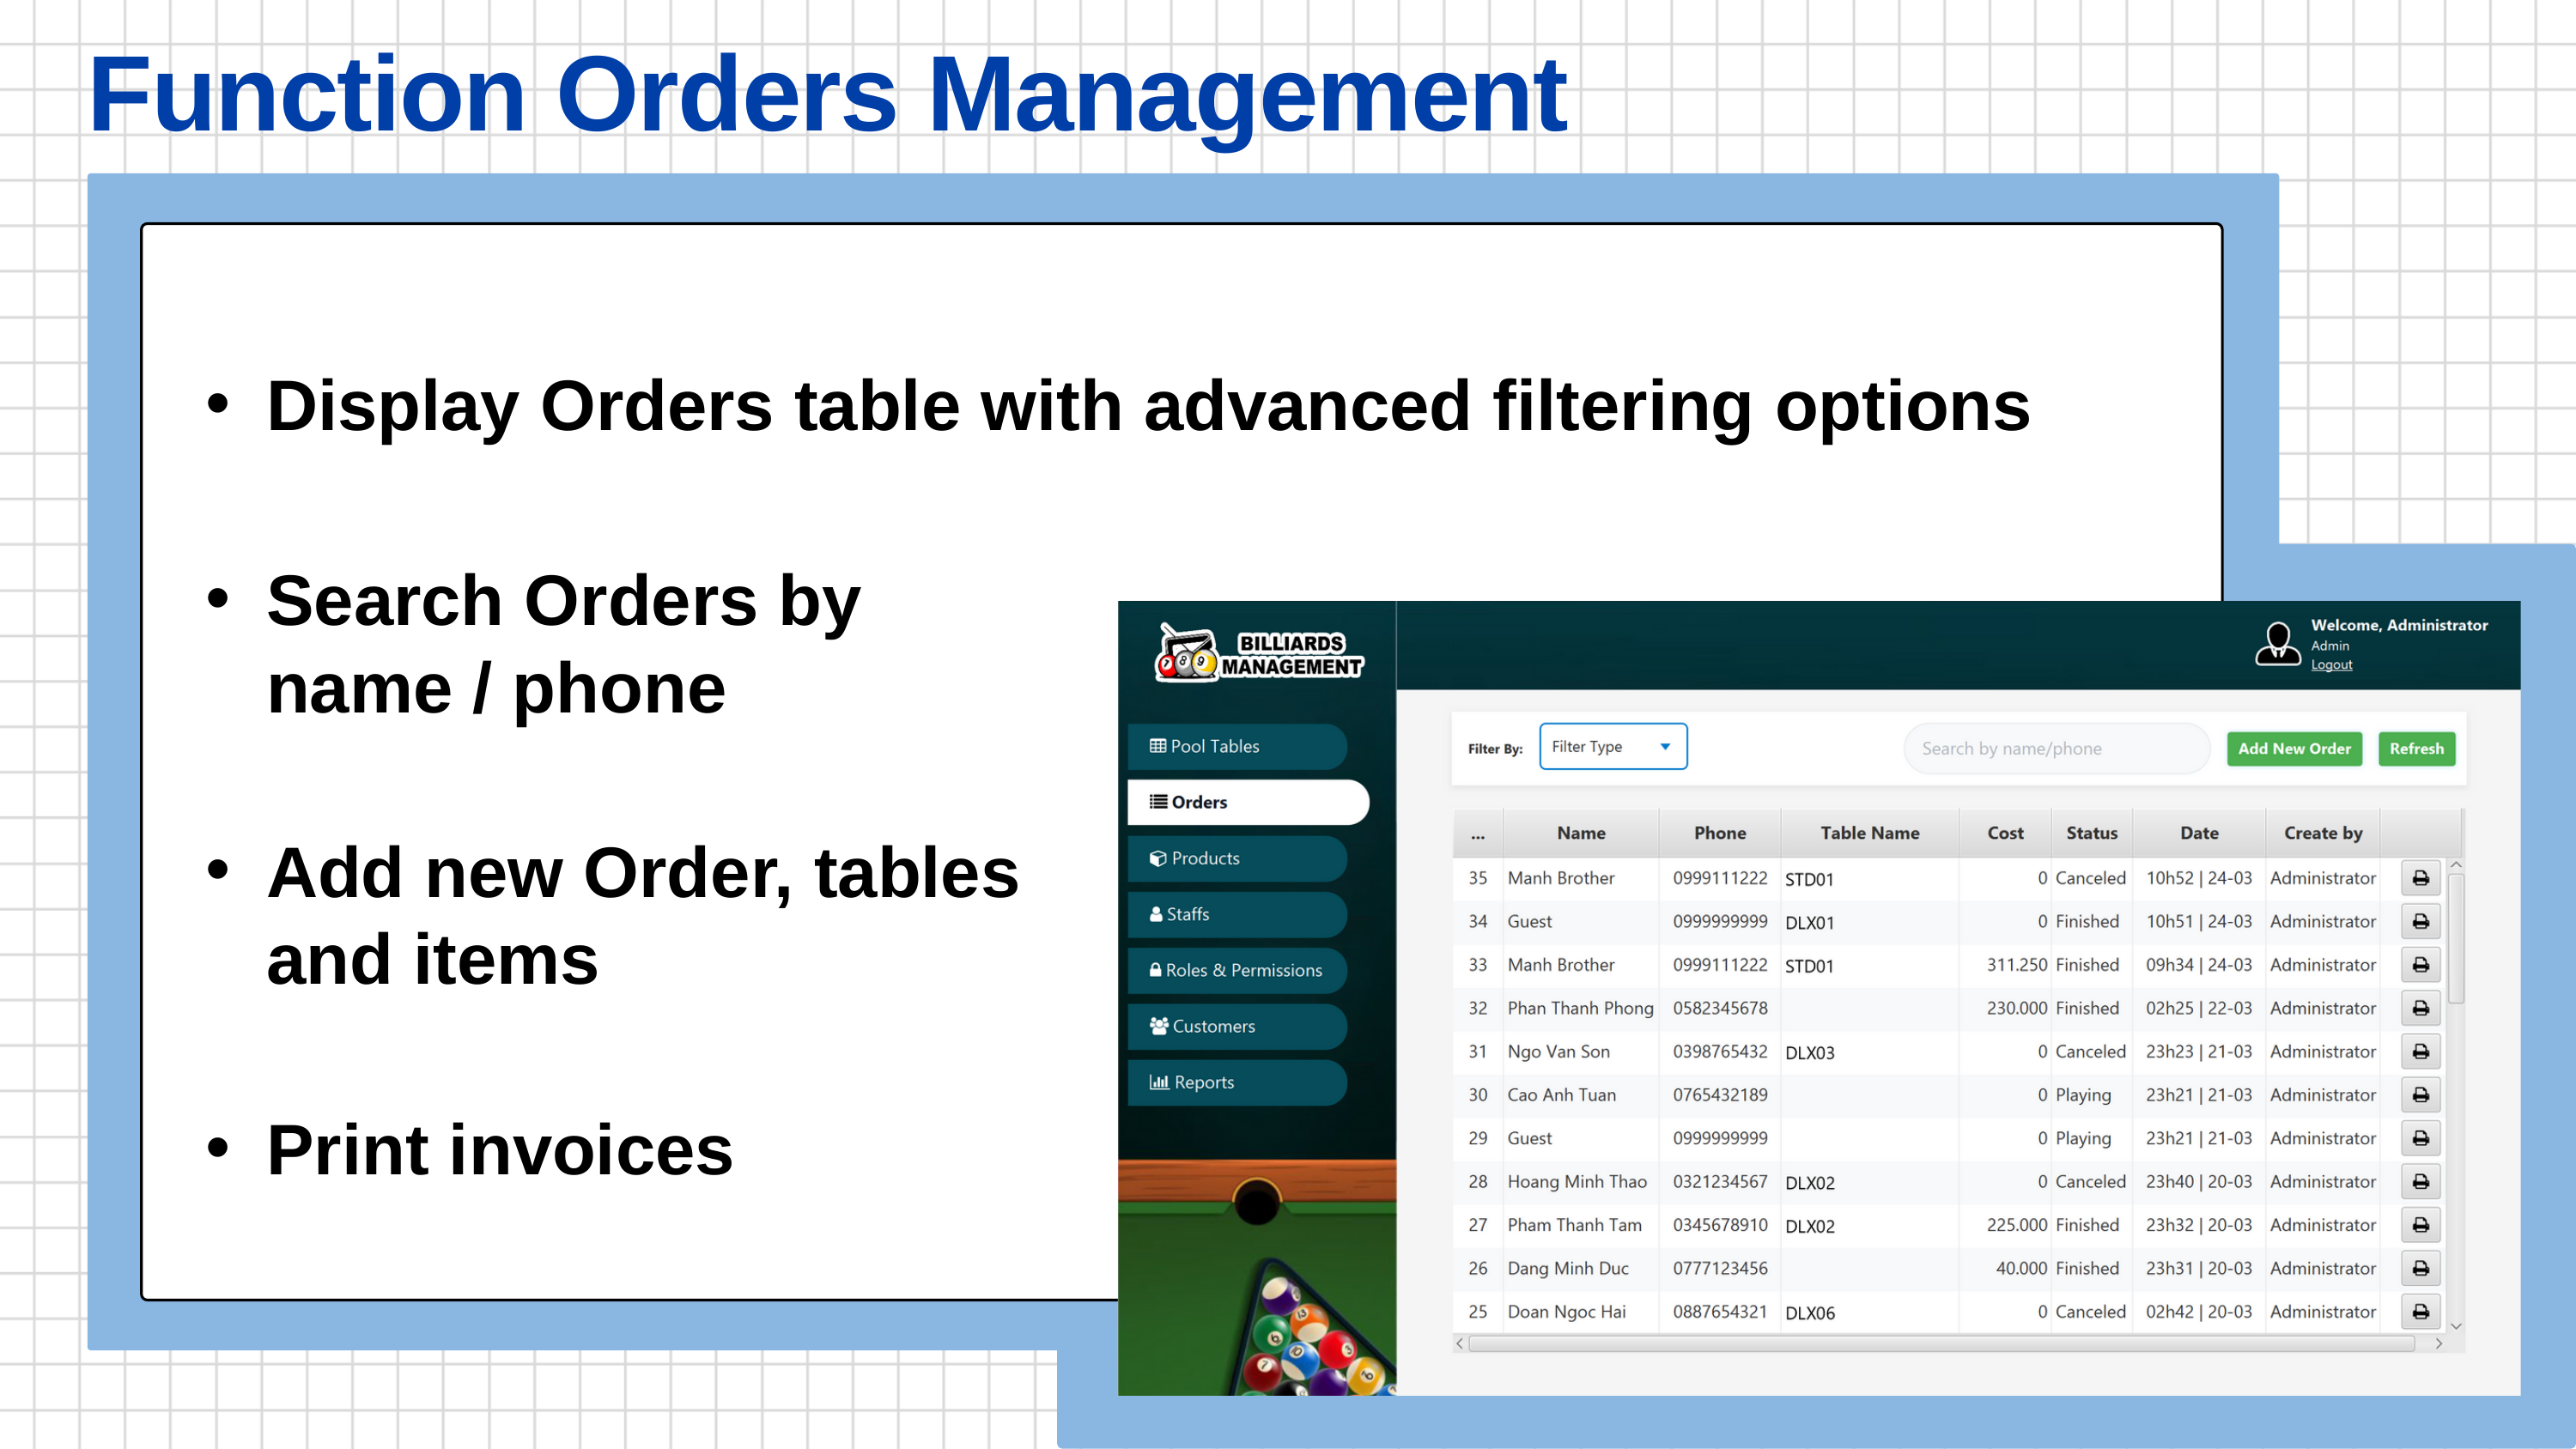

Function Orders Management

Display Orders table with advanced filtering options

Search Orders by name / phone

Add new Order, tables and items
Print invoices